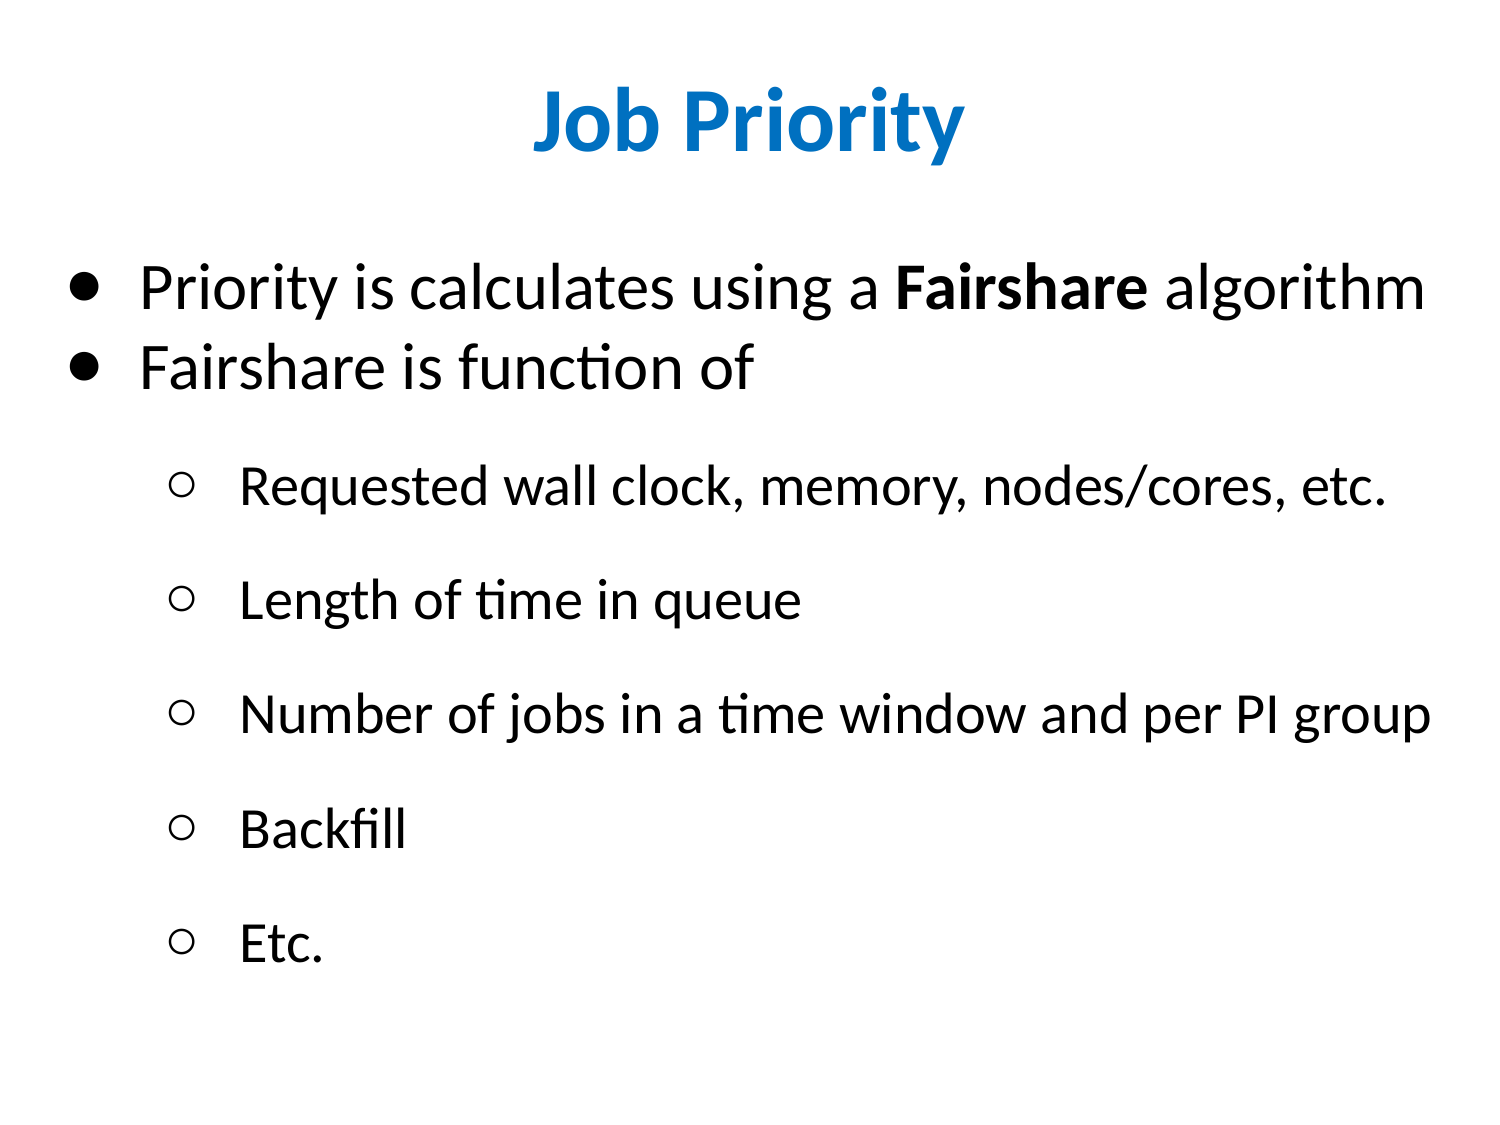

Job Priority
Priority is calculates using a Fairshare algorithm
Fairshare is function of
Requested wall clock, memory, nodes/cores, etc.
Length of time in queue
Number of jobs in a time window and per PI group
Backfill
Etc.